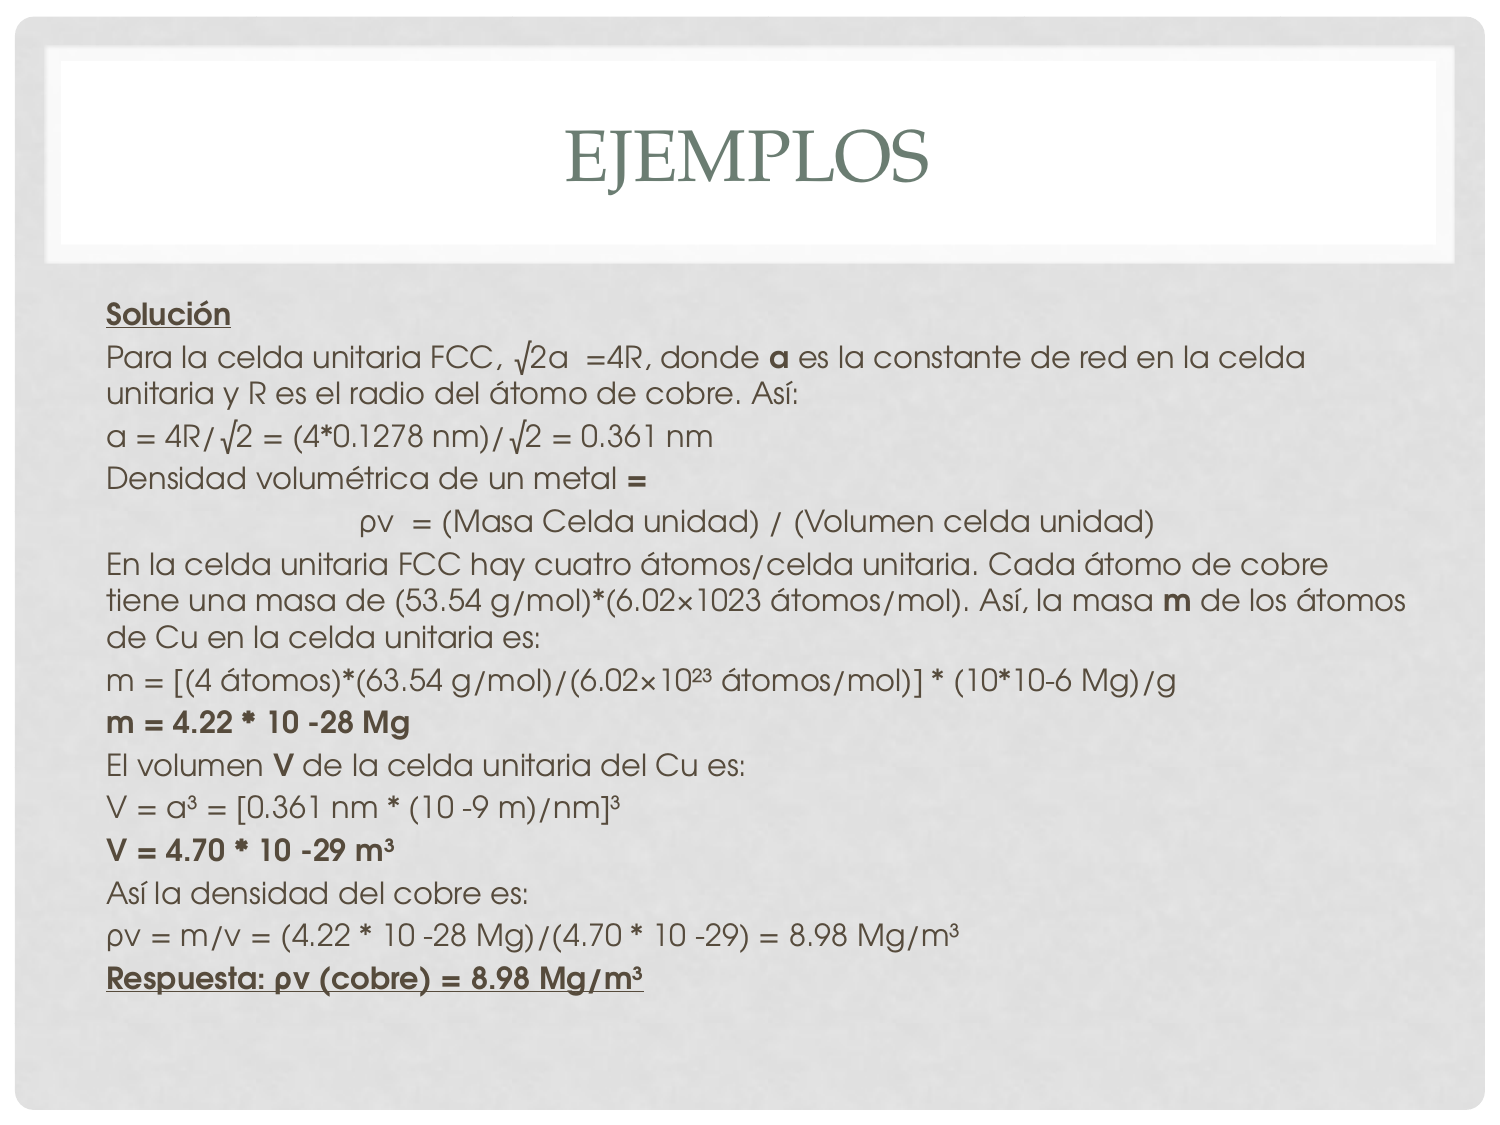

# Ejemplos
Solución
Para la celda unitaria FCC, √2a  =4R, donde a es la constante de red en la celda unitaria y R es el radio del átomo de cobre. Así:
a = 4R/√2 = (4*0.1278 nm)/√2 = 0.361 nm
Densidad volumétrica de un metal =
ρv  = (Masa Celda unidad) / (Volumen celda unidad)
En la celda unitaria FCC hay cuatro átomos/celda unitaria. Cada átomo de cobre tiene una masa de (53.54 g/mol)*(6.02×1023 átomos/mol). Así, la masa m de los átomos de Cu en la celda unitaria es:
m = [(4 átomos)*(63.54 g/mol)/(6.02×10²³ átomos/mol)] * (10*10-6 Mg)/g
m = 4.22 * 10 -28 Mg
El volumen V de la celda unitaria del Cu es:
V = a³ = [0.361 nm * (10 -9 m)/nm]³
V = 4.70 * 10 -29 m³
Así la densidad del cobre es:
ρv = m/v = (4.22 * 10 -28 Mg)/(4.70 * 10 -29) = 8.98 Mg/m³
Respuesta: ρv (cobre) = 8.98 Mg/m³